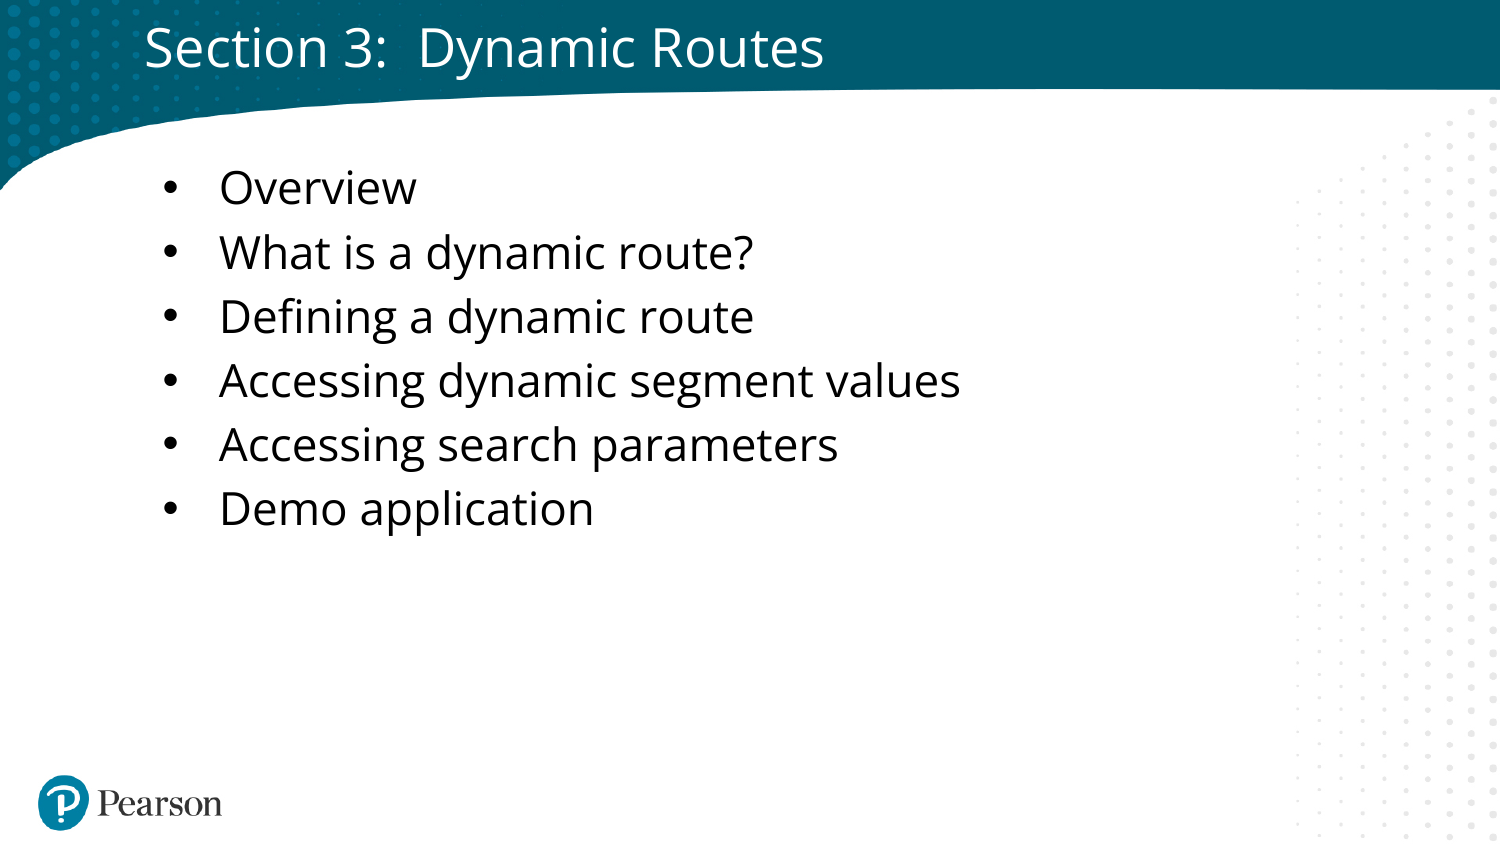

# Section 3:  Dynamic Routes
Overview
What is a dynamic route?
Defining a dynamic route
Accessing dynamic segment values
Accessing search parameters
Demo application